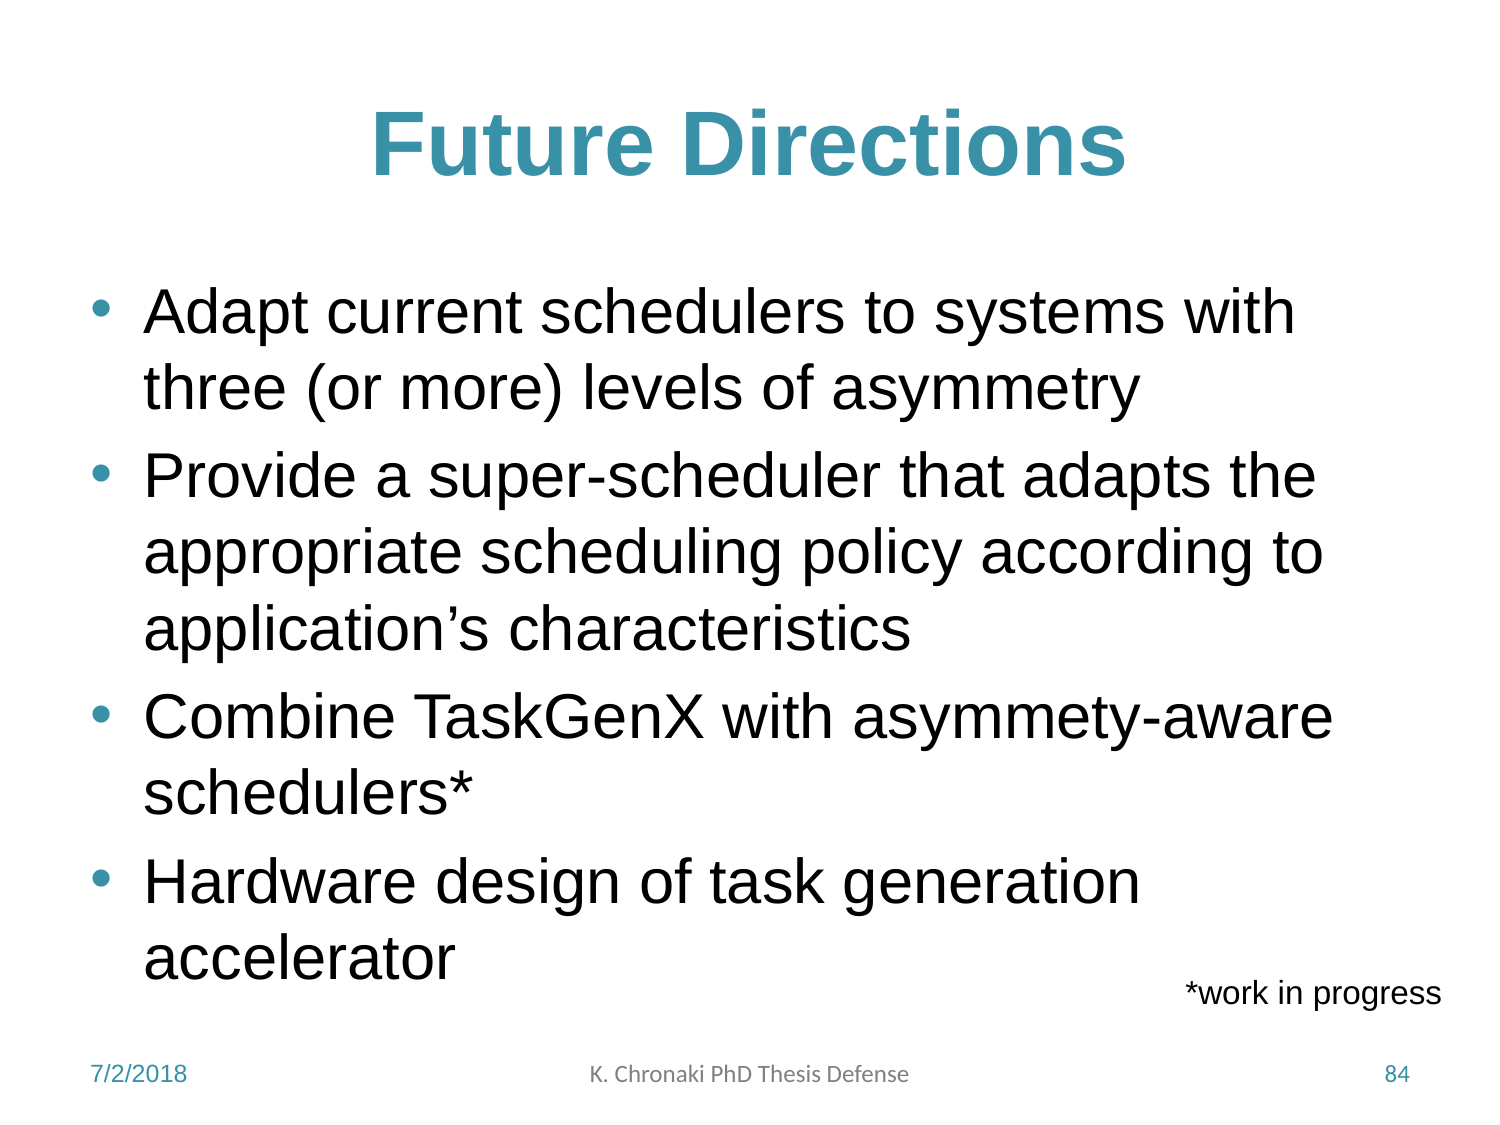

# Future Directions
Adapt current schedulers to systems with three (or more) levels of asymmetry
Provide a super-scheduler that adapts the appropriate scheduling policy according to application’s characteristics
Combine TaskGenX with asymmety-aware schedulers*
Hardware design of task generation accelerator

*work in progress
7/2/2018
K. Chronaki PhD Thesis Defense
84